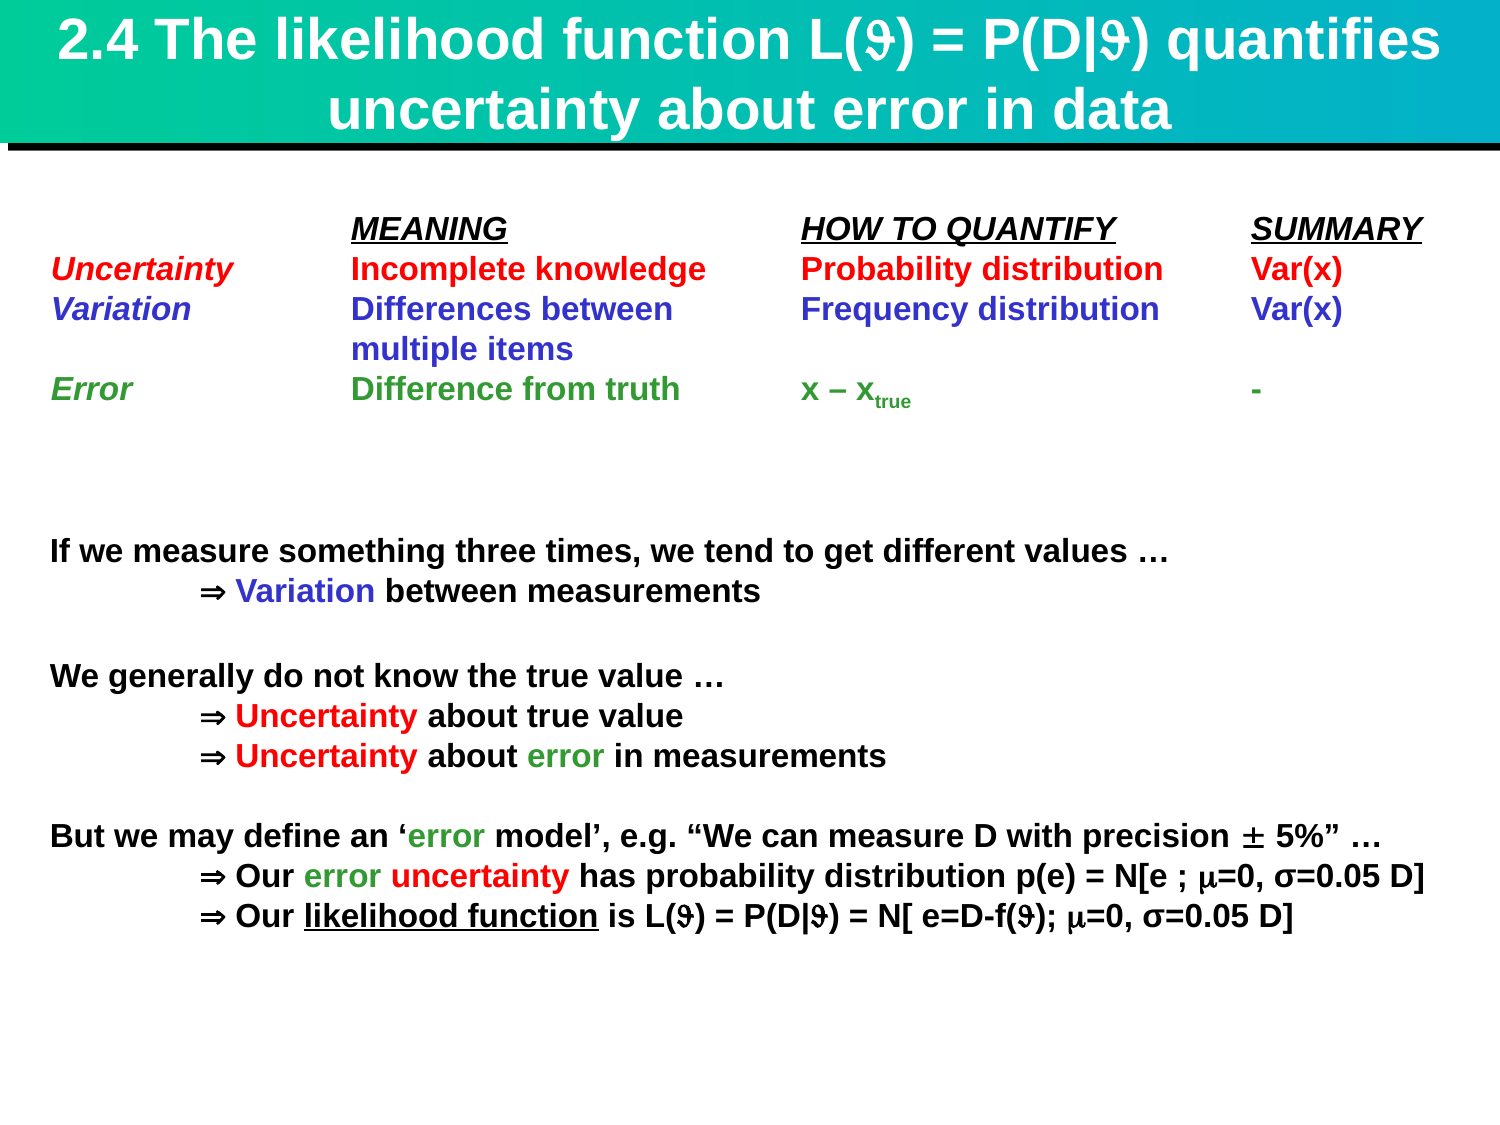

# 2.4 The likelihood function L(ϑ) = P(D|ϑ) quantifies uncertainty about error in data
		MEANING		HOW TO QUANTIFY	SUMMARY
Uncertainty	Incomplete knowledge	Probability distribution	Var(x)
Variation		Differences between	Frequency distribution	Var(x)
 		multiple items
Error 		Difference from truth	x – xtrue			-
If we measure something three times, we tend to get different values …
	⇒ Variation between measurements

We generally do not know the true value …
	⇒ Uncertainty about true value
	⇒ Uncertainty about error in measurements

But we may define an ‘error model’, e.g. “We can measure D with precision ± 5%” …
	⇒ Our error uncertainty has probability distribution p(e) = N[e ; μ=0, σ=0.05 D]
	⇒ Our likelihood function is L(ϑ) = P(D|ϑ) = N[ e=D-f(ϑ); μ=0, σ=0.05 D]